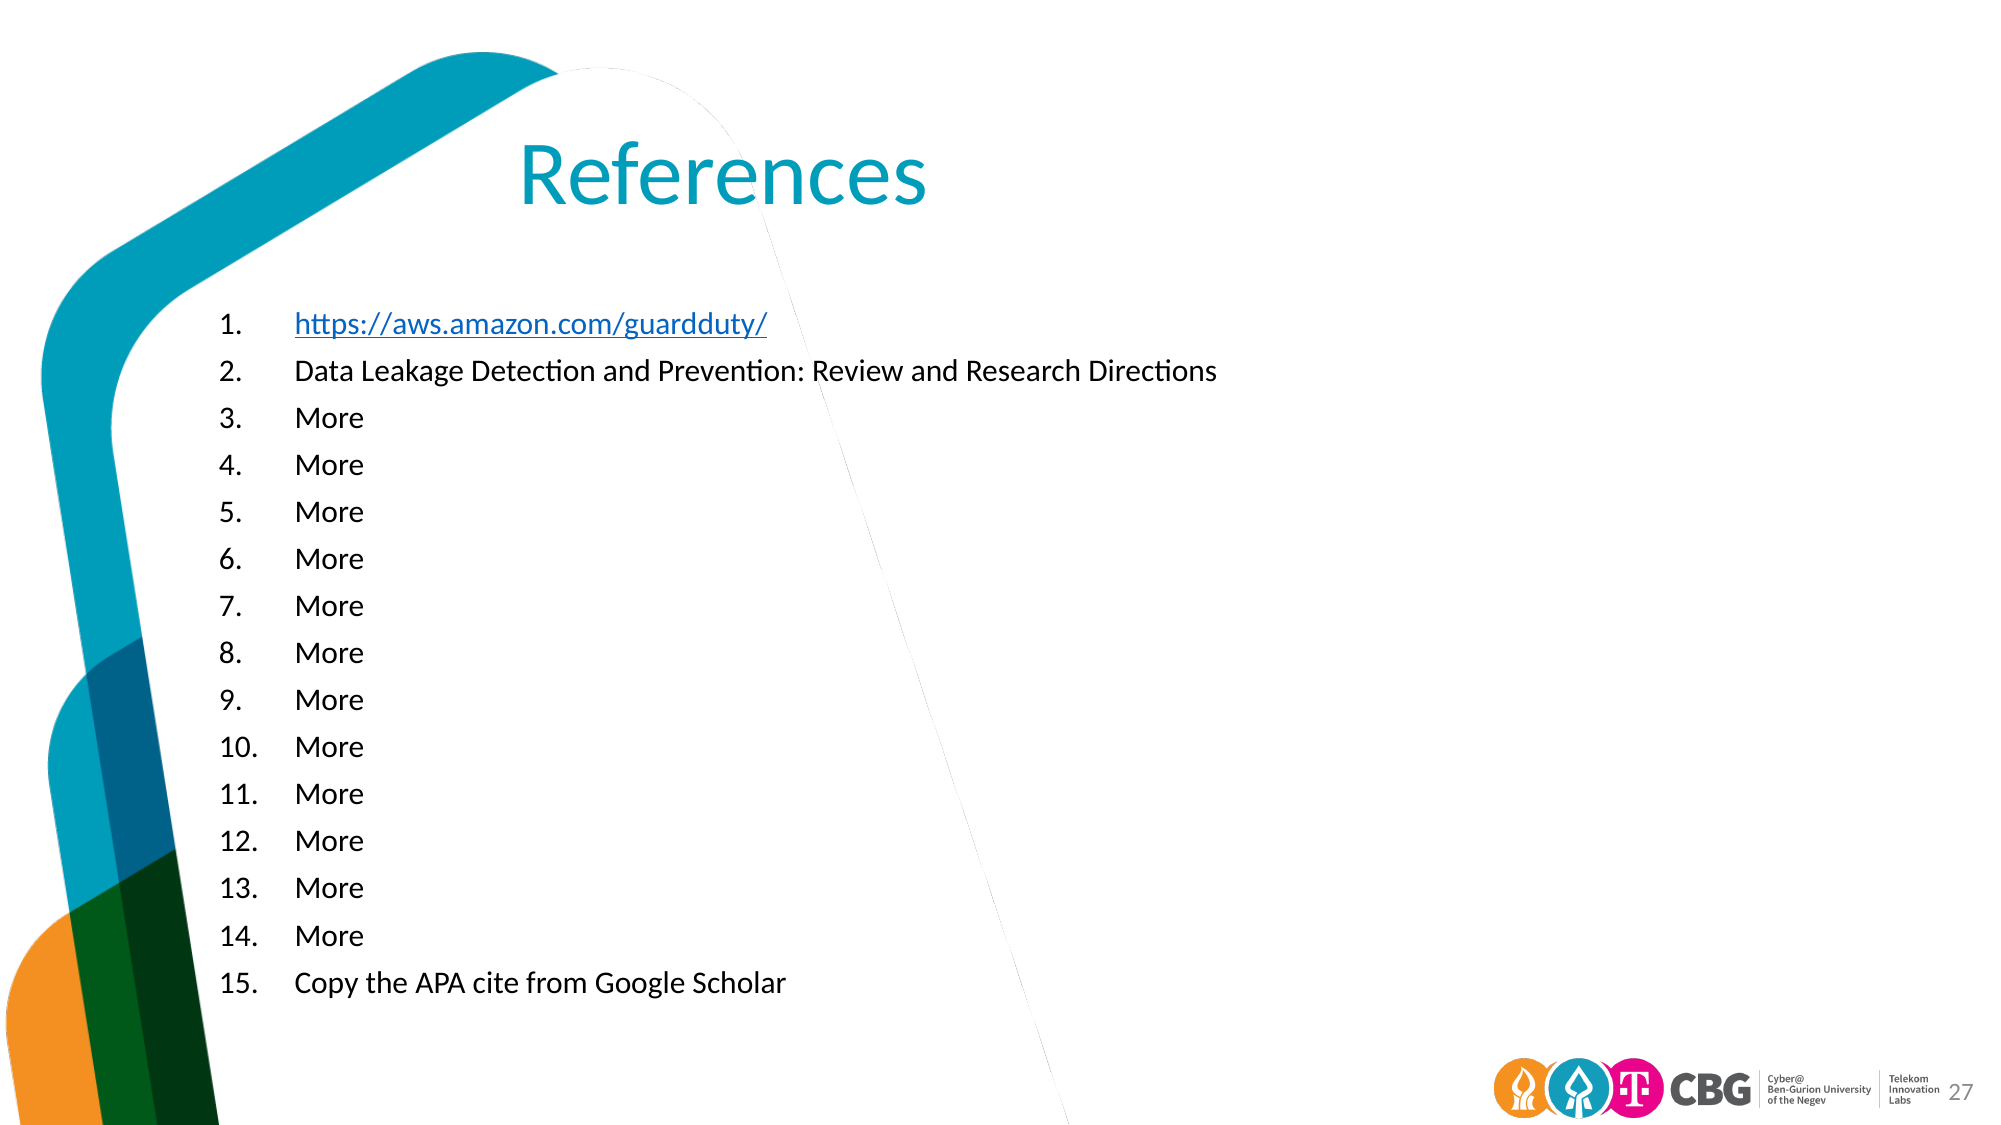

# References
https://aws.amazon.com/guardduty/
Data Leakage Detection and Prevention: Review and Research Directions
More
More
More
More
More
More
More
More
More
More
More
More
Copy the APA cite from Google Scholar

27